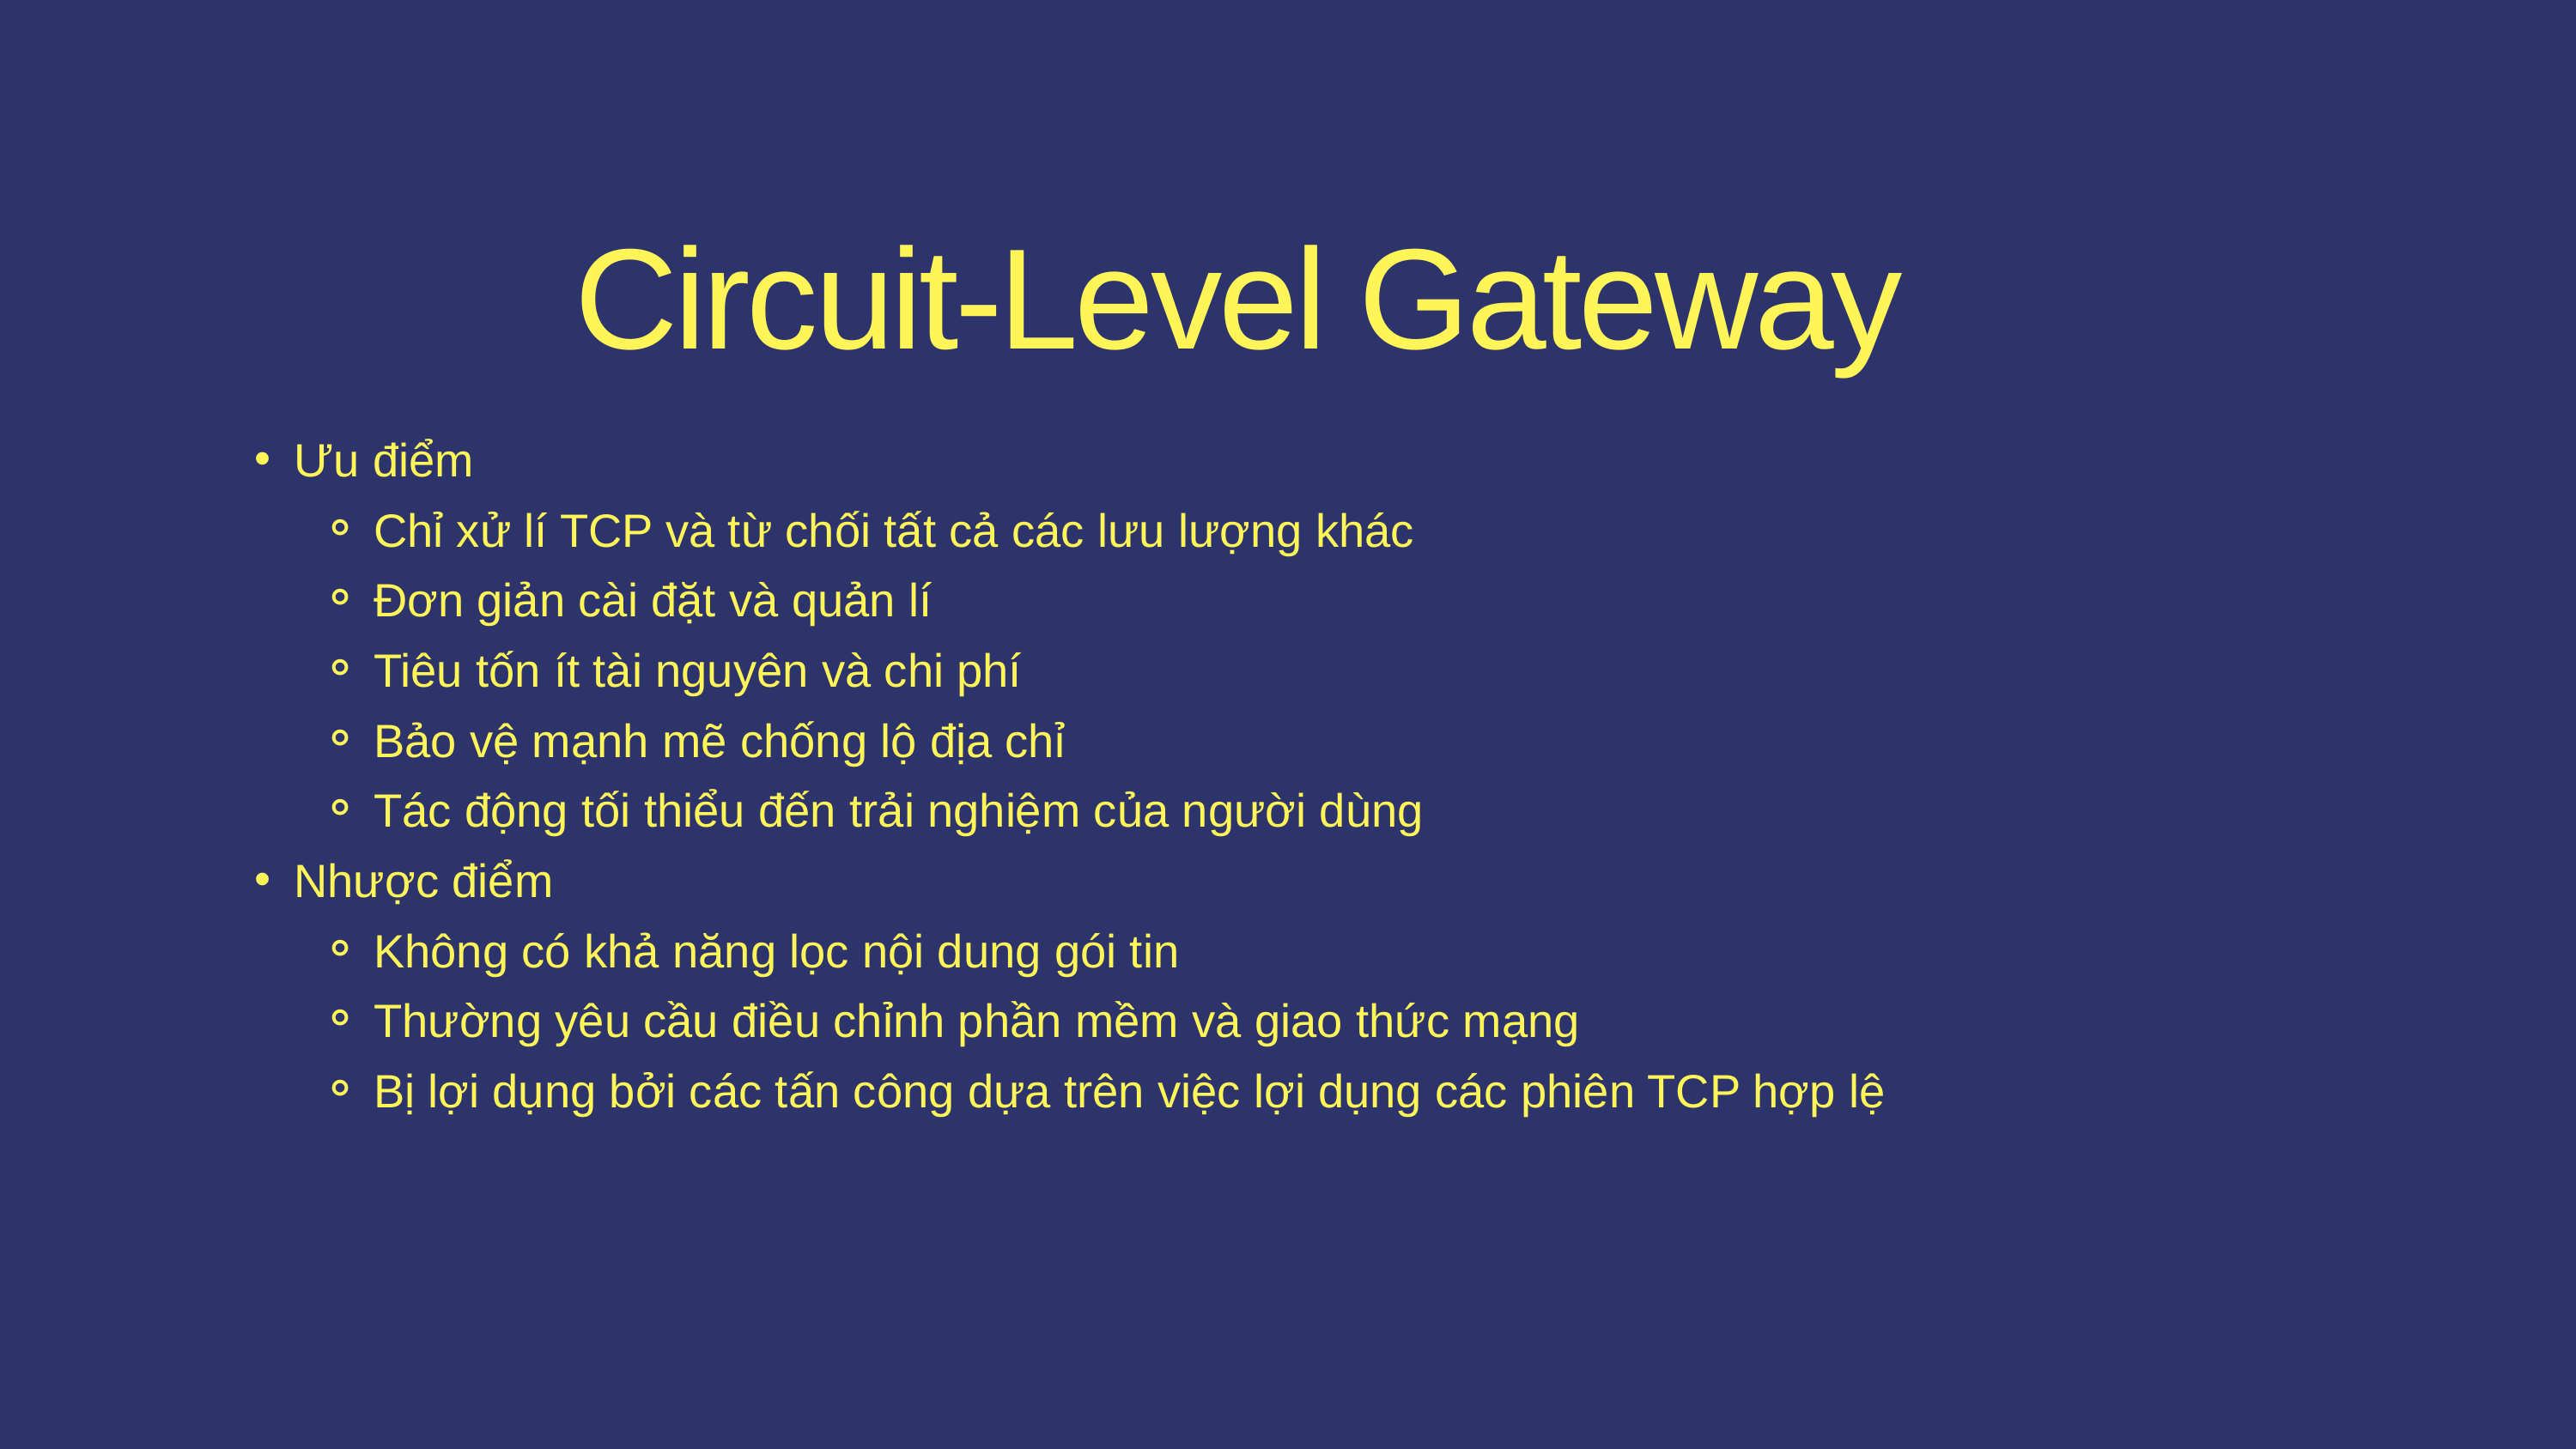

Circuit-Level Gateway
Ưu điểm
Chỉ xử lí TCP và từ chối tất cả các lưu lượng khác
Đơn giản cài đặt và quản lí
Tiêu tốn ít tài nguyên và chi phí
Bảo vệ mạnh mẽ chống lộ địa chỉ
Tác động tối thiểu đến trải nghiệm của người dùng
Nhược điểm
Không có khả năng lọc nội dung gói tin
Thường yêu cầu điều chỉnh phần mềm và giao thức mạng
Bị lợi dụng bởi các tấn công dựa trên việc lợi dụng các phiên TCP hợp lệ